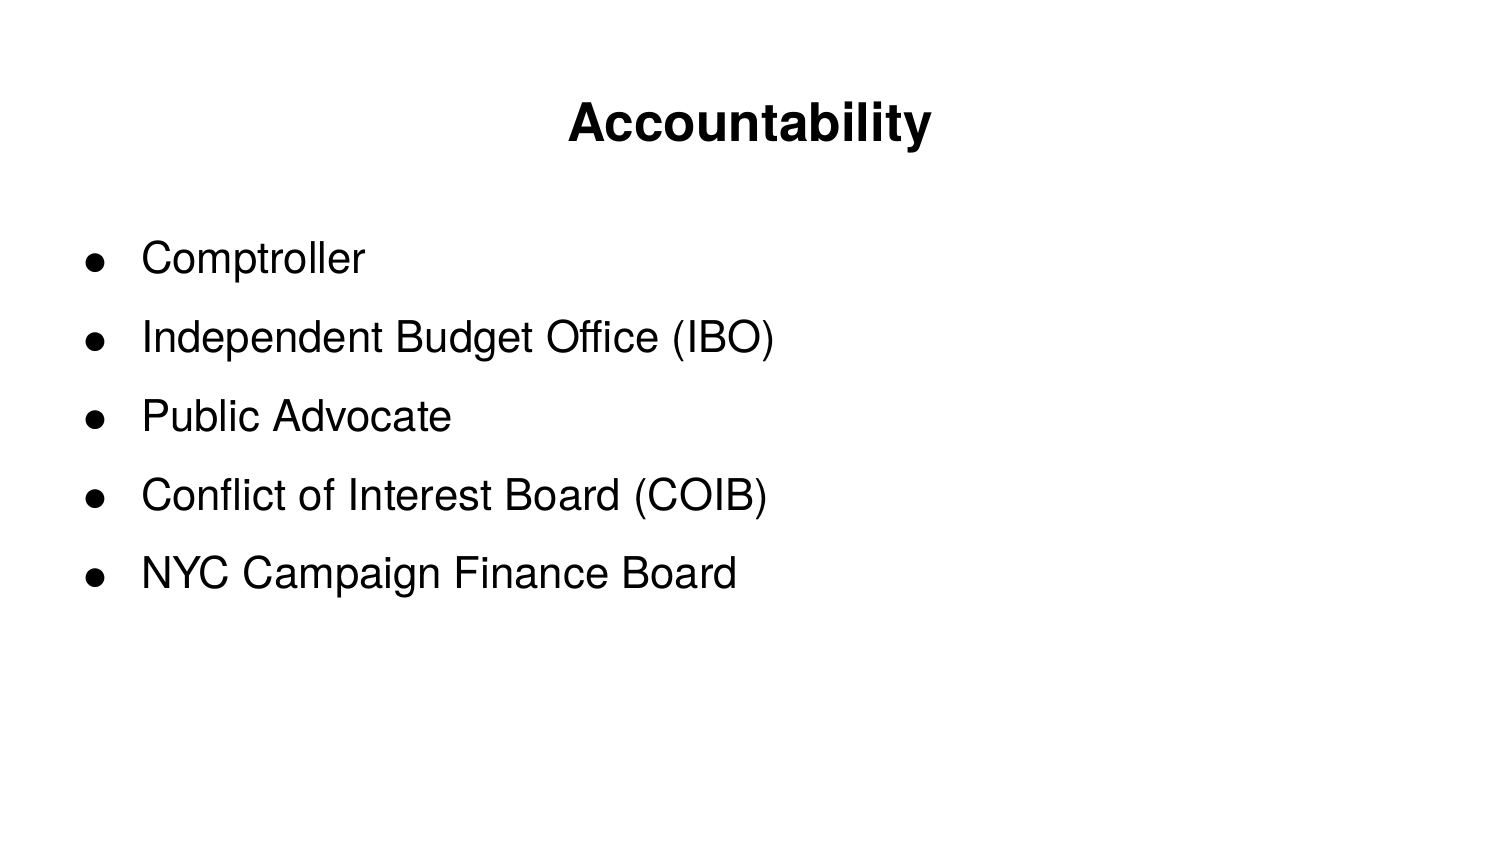

# Accountability
Comptroller
Independent Budget Office (IBO)
Public Advocate
Conflict of Interest Board (COIB)
NYC Campaign Finance Board